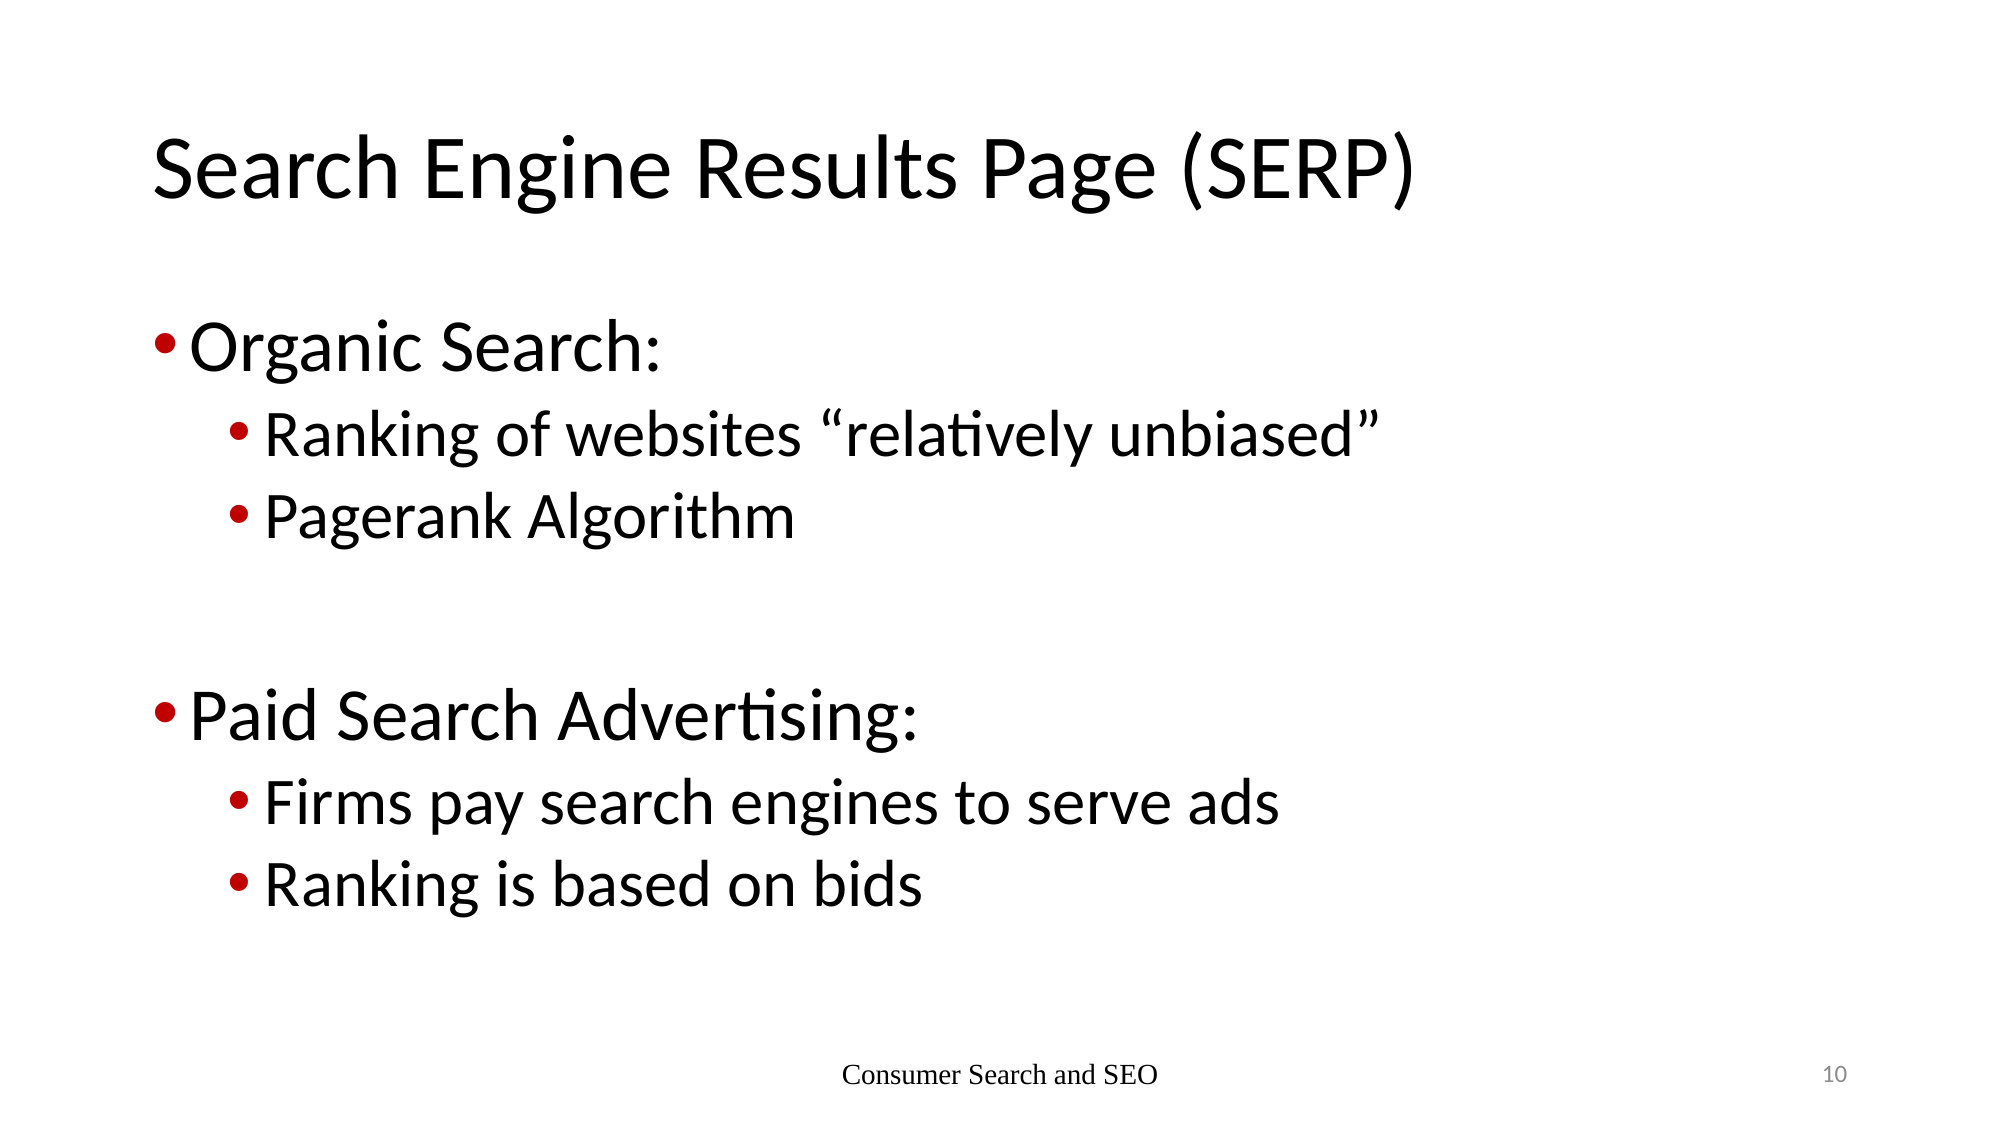

# Search Engine Results Page (SERP)
Organic Search:
Ranking of websites “relatively unbiased”
Pagerank Algorithm

Paid Search Advertising:
Firms pay search engines to serve ads
Ranking is based on bids
Consumer Search and SEO
10